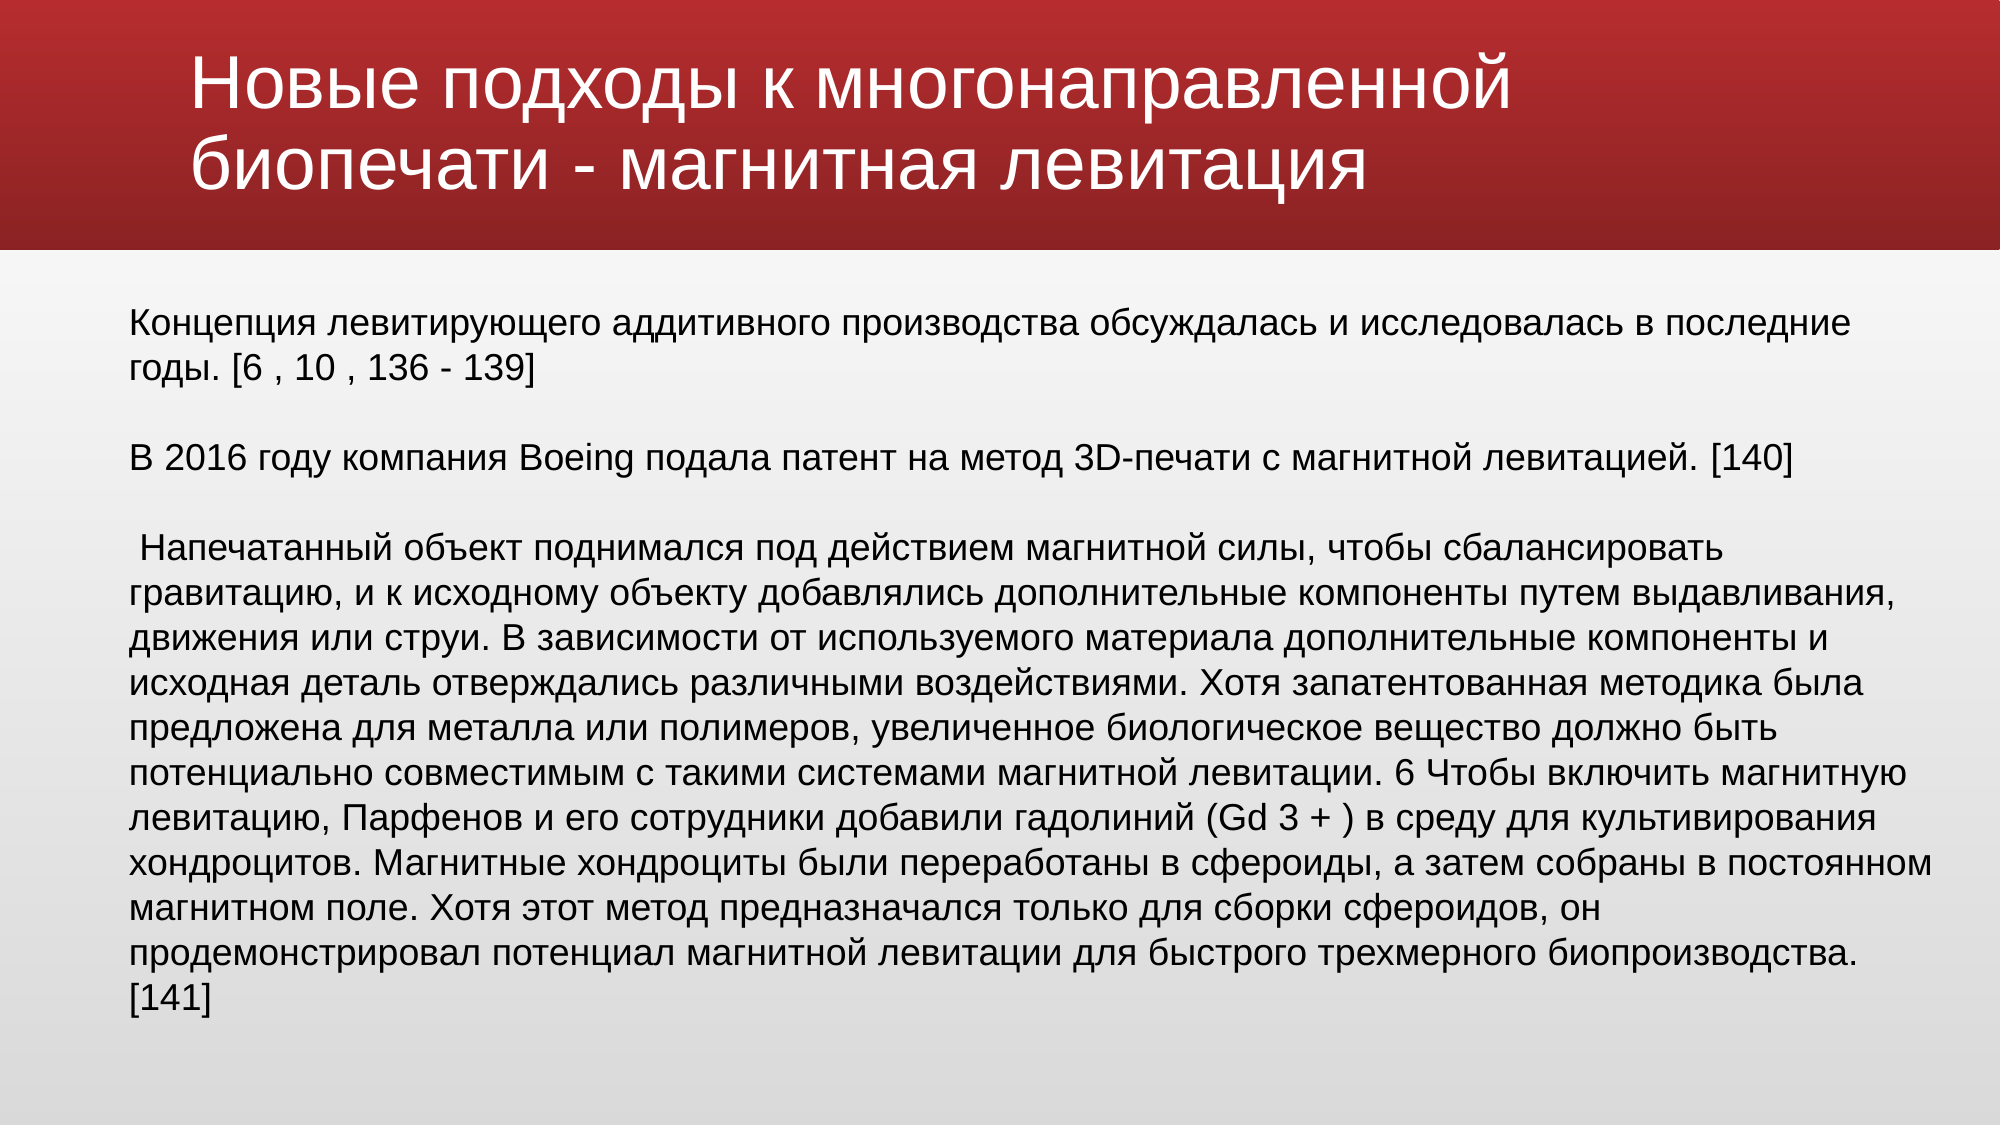

# Новые подходы к многонаправленной биопечати - магнитная левитация
Концепция левитирующего аддитивного производства обсуждалась и исследовалась в последние годы. [6 , 10 , 136 - 139]

В 2016 году компания Boeing подала патент на метод 3D-печати с магнитной левитацией. [140]

 Напечатанный объект поднимался под действием магнитной силы, чтобы сбалансировать гравитацию, и к исходному объекту добавлялись дополнительные компоненты путем выдавливания, движения или струи. В зависимости от используемого материала дополнительные компоненты и исходная деталь отверждались различными воздействиями. Хотя запатентованная методика была предложена для металла или полимеров, увеличенное биологическое вещество должно быть потенциально совместимым с такими системами магнитной левитации. 6 Чтобы включить магнитную левитацию, Парфенов и его сотрудники добавили гадолиний (Gd 3 + ) в среду для культивирования хондроцитов. Магнитные хондроциты были переработаны в сфероиды, а затем собраны в постоянном магнитном поле. Хотя этот метод предназначался только для сборки сфероидов, он продемонстрировал потенциал магнитной левитации для быстрого трехмерного биопроизводства. [141]